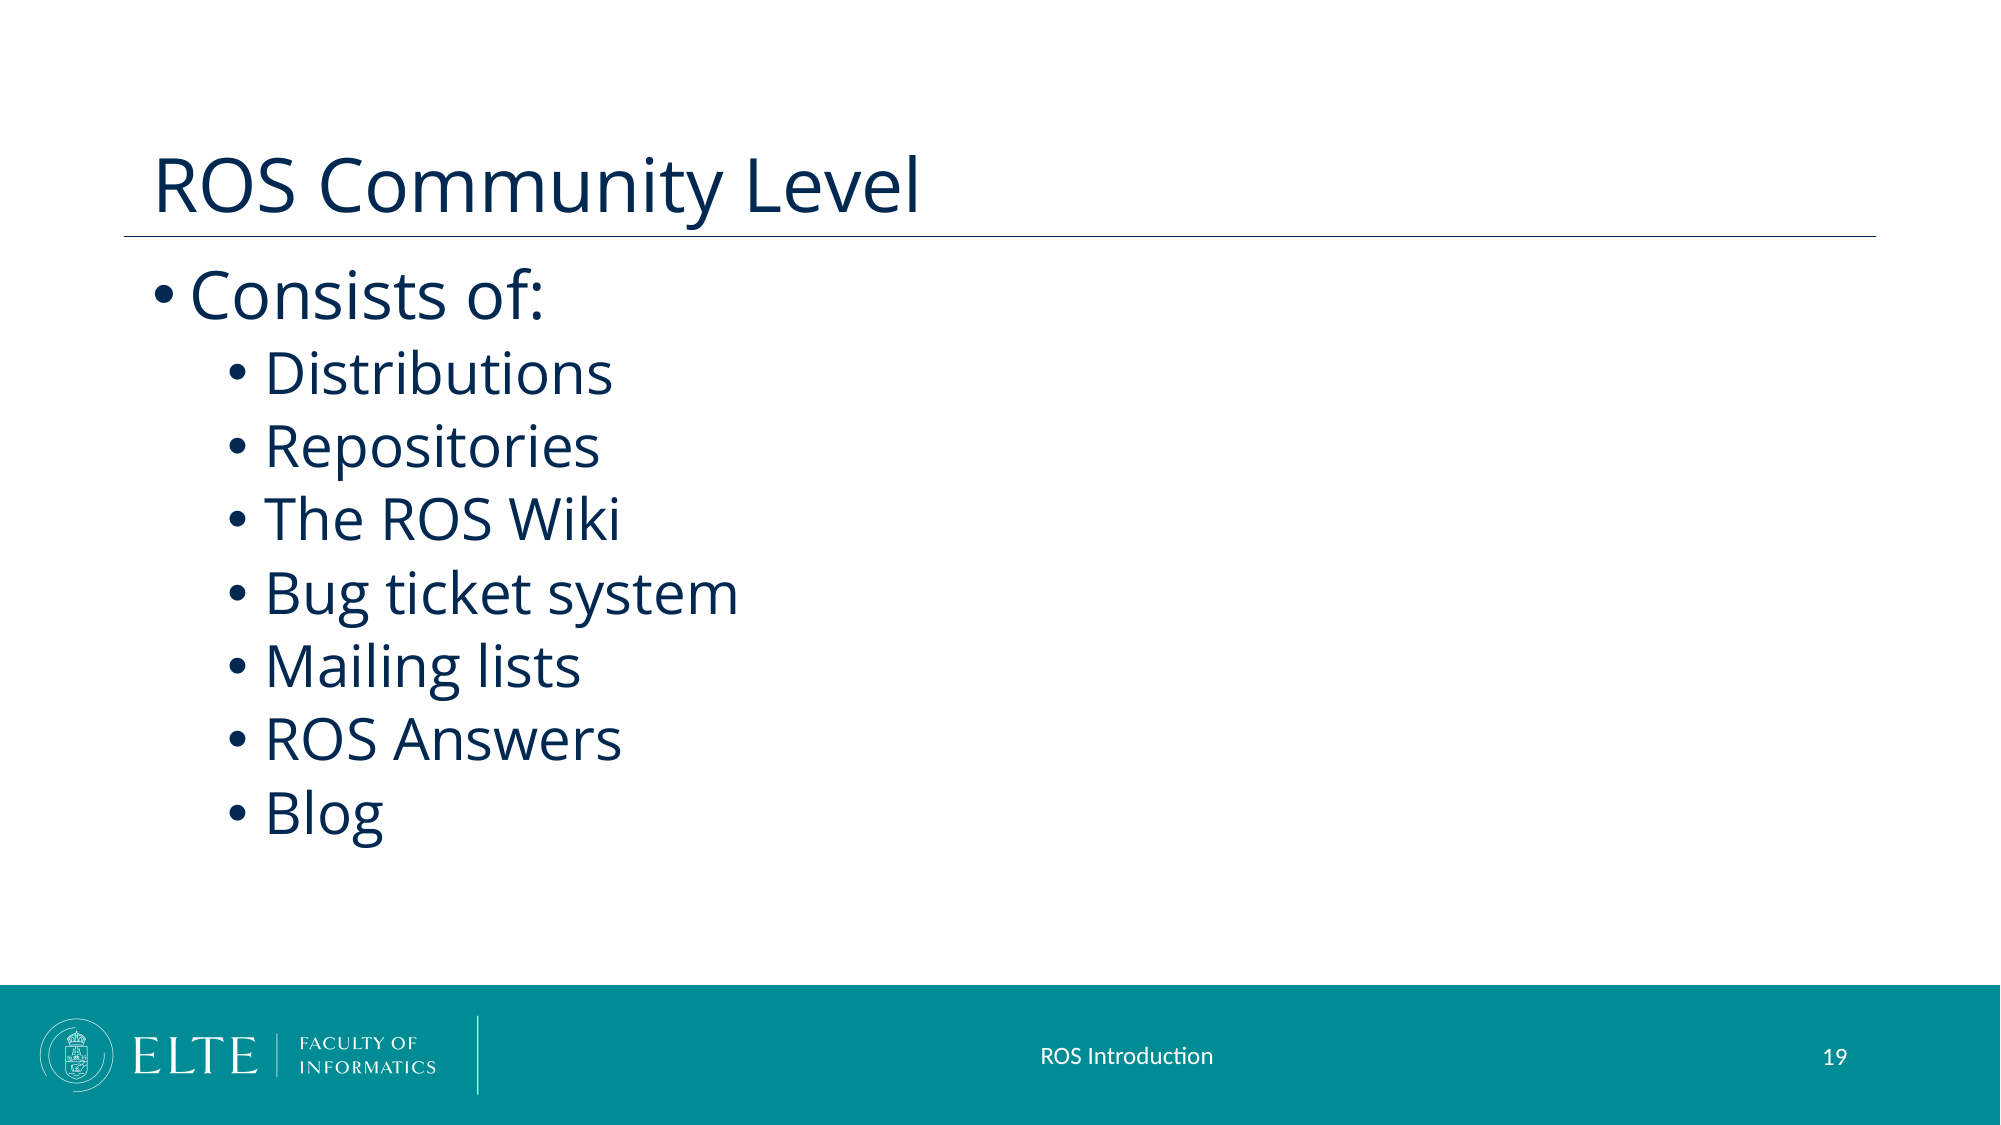

# ROS Community Level
Consists of:
Distributions
Repositories
The ROS Wiki
Bug ticket system
Mailing lists
ROS Answers
Blog
ROS Introduction
19